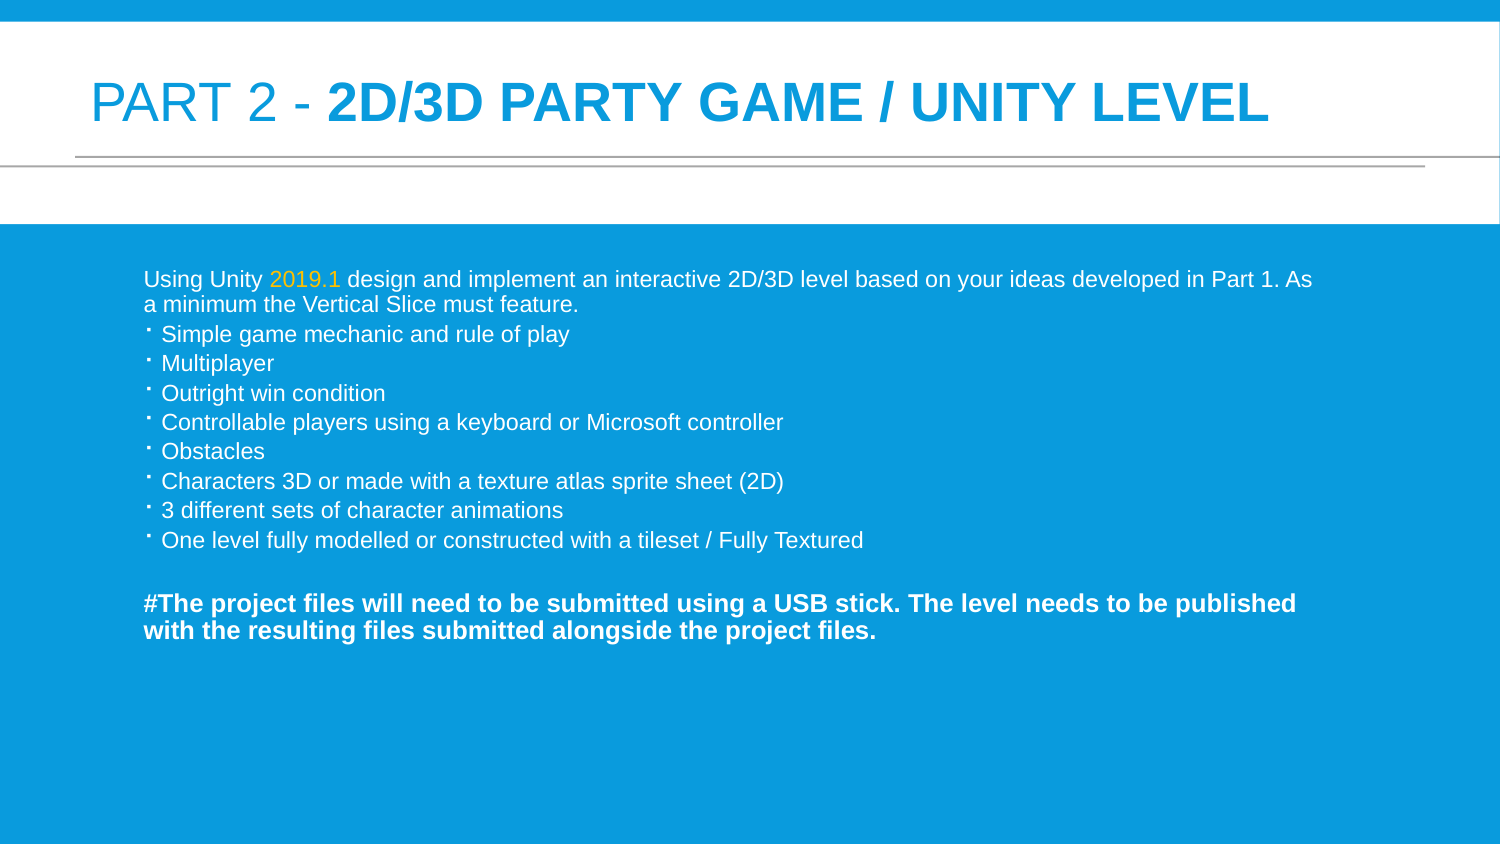

# Part 2 - 2D/3D Party Game / Unity Level
Using Unity 2019.1 design and implement an interactive 2D/3D level based on your ideas developed in Part 1. As a minimum the Vertical Slice must feature.
Simple game mechanic and rule of play
Multiplayer
Outright win condition
Controllable players using a keyboard or Microsoft controller
Obstacles
Characters 3D or made with a texture atlas sprite sheet (2D)
3 different sets of character animations
One level fully modelled or constructed with a tileset / Fully Textured

#The project files will need to be submitted using a USB stick. The level needs to be published with the resulting files submitted alongside the project files.